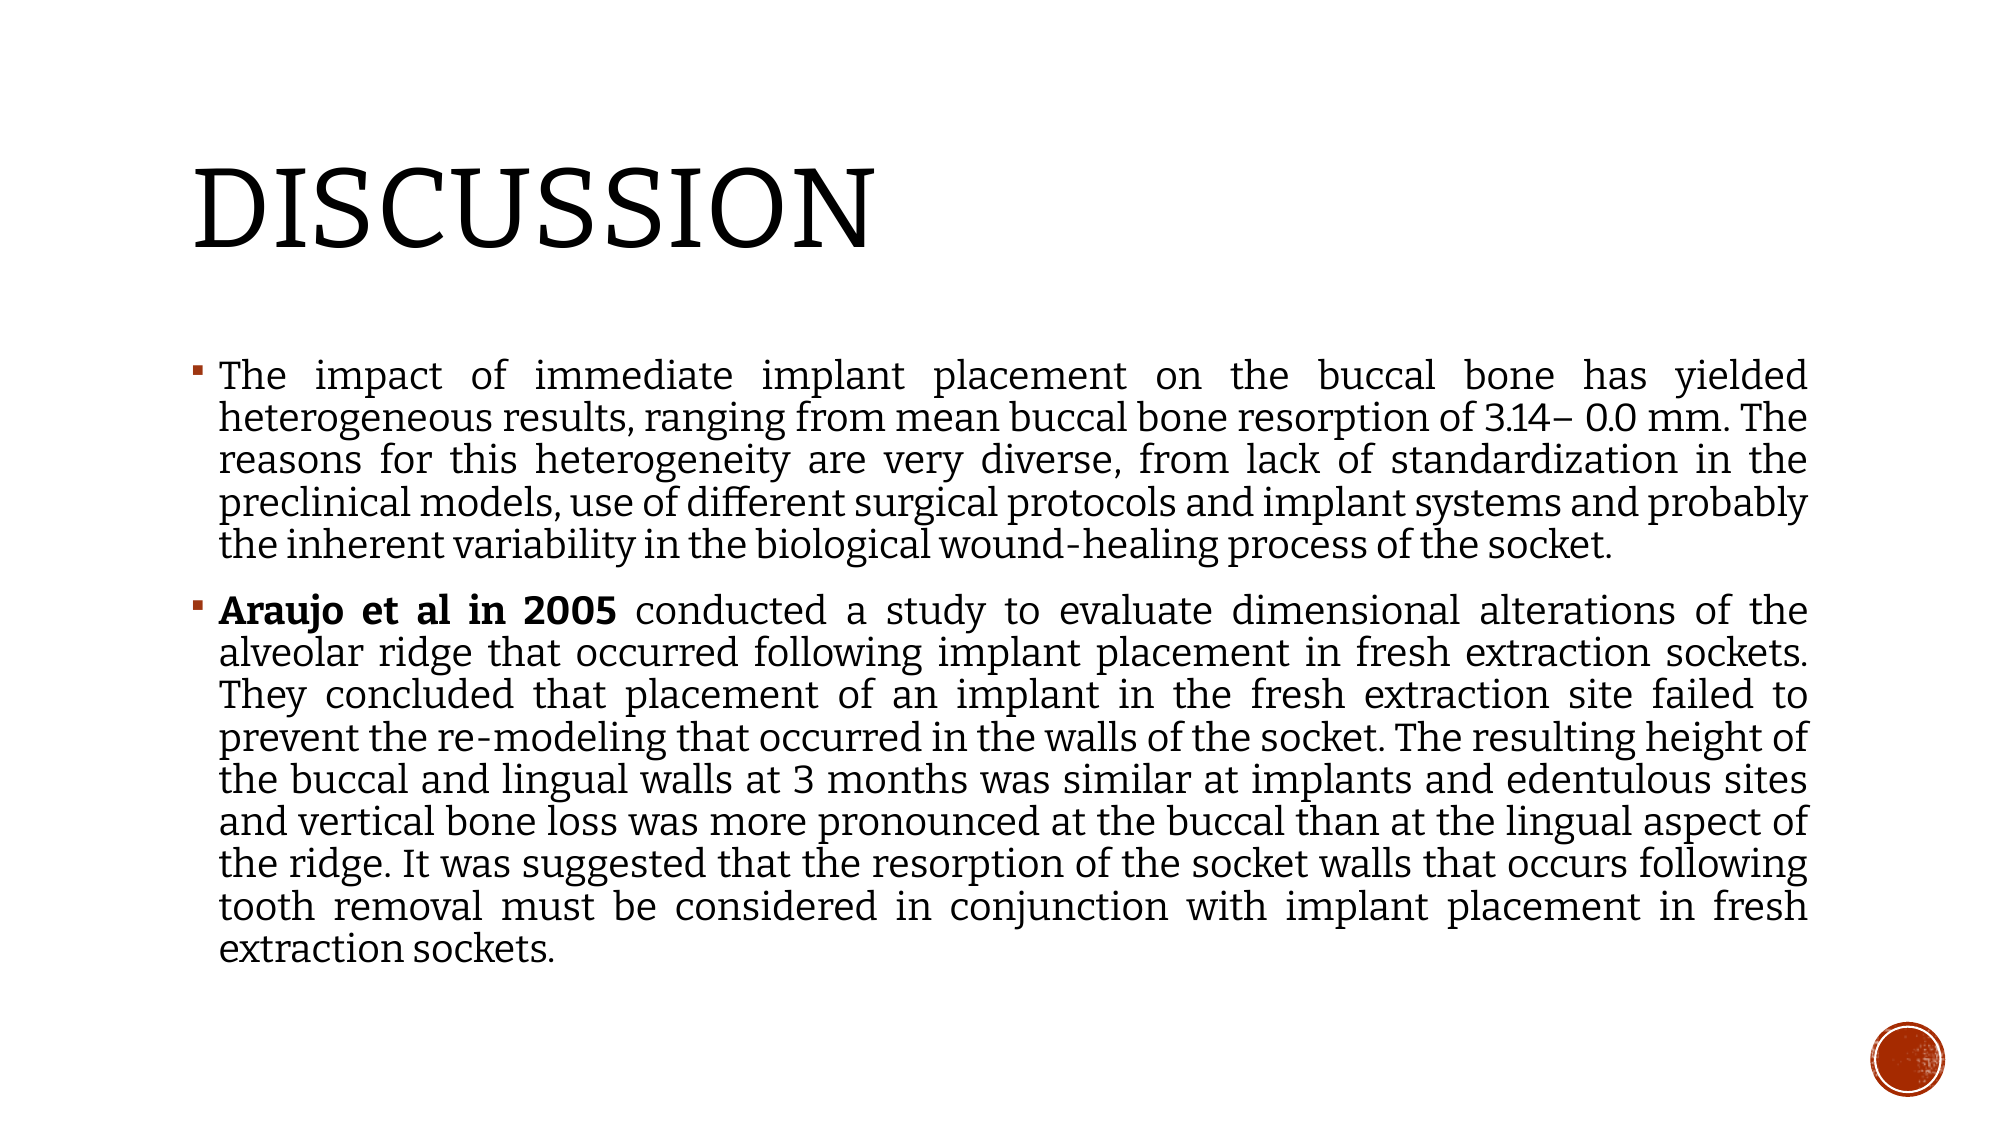

# DISCUSSION
The impact of immediate implant placement on the buccal bone has yielded heterogeneous results, ranging from mean buccal bone resorption of 3.14– 0.0 mm. The reasons for this heterogeneity are very diverse, from lack of standardization in the preclinical models, use of different surgical protocols and implant systems and probably the inherent variability in the biological wound-healing process of the socket.
Araujo et al in 2005 conducted a study to evaluate dimensional alterations of the alveolar ridge that occurred following implant placement in fresh extraction sockets. They concluded that placement of an implant in the fresh extraction site failed to prevent the re-modeling that occurred in the walls of the socket. The resulting height of the buccal and lingual walls at 3 months was similar at implants and edentulous sites and vertical bone loss was more pronounced at the buccal than at the lingual aspect of the ridge. It was suggested that the resorption of the socket walls that occurs following tooth removal must be considered in conjunction with implant placement in fresh extraction sockets.